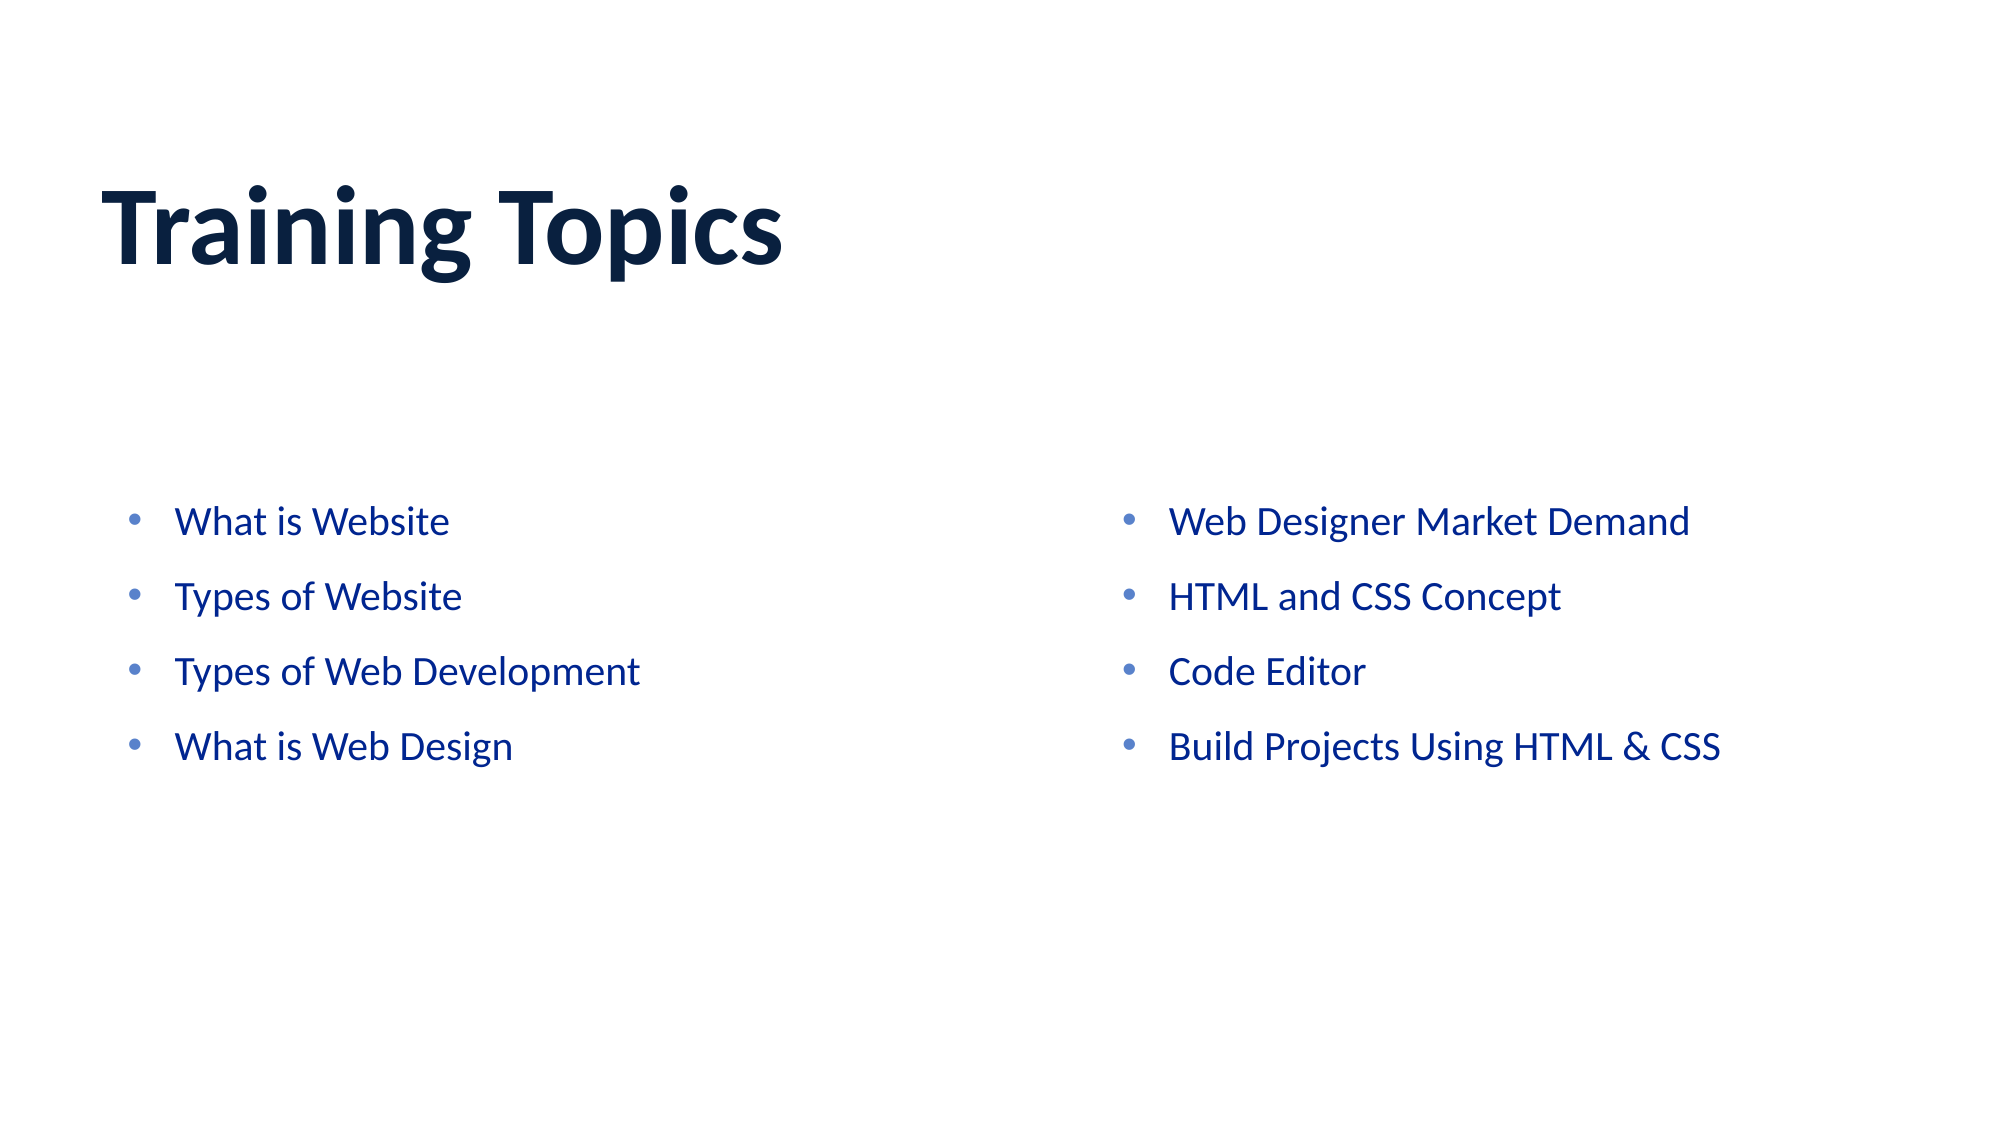

Training Topics
Web Designer Market Demand
HTML and CSS Concept
Code Editor
Build Projects Using HTML & CSS
What is Website
Types of Website
Types of Web Development
What is Web Design